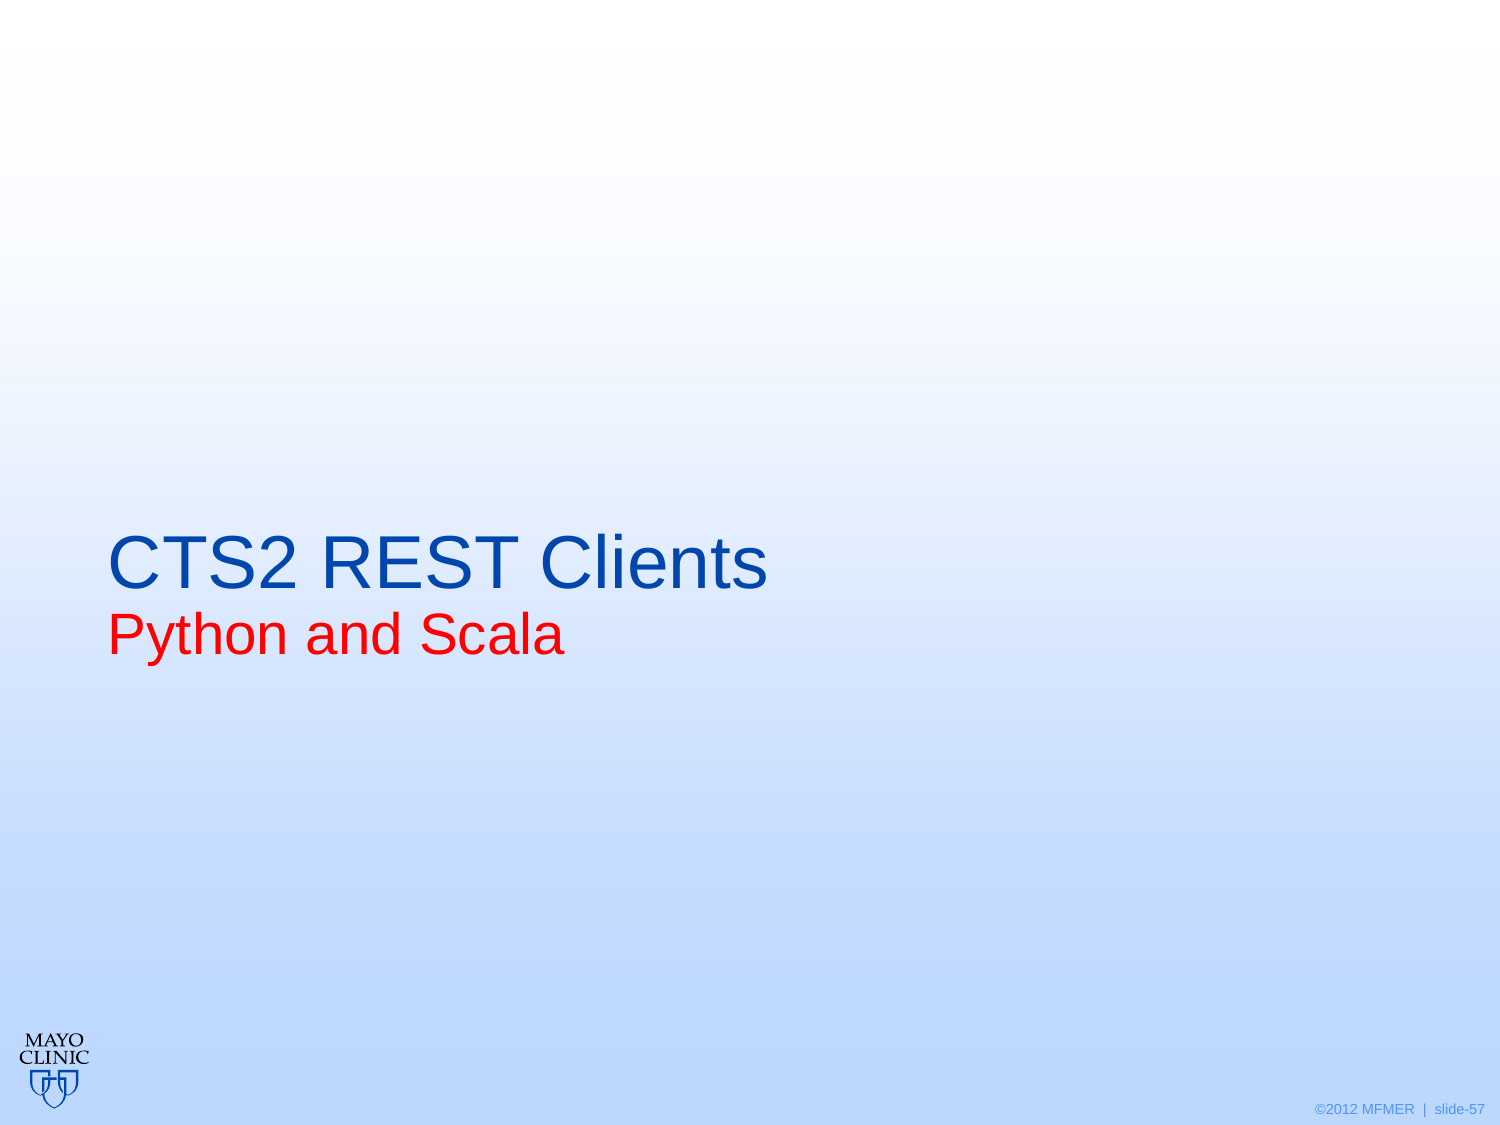

# CTS2 REST Clients Python and Scala